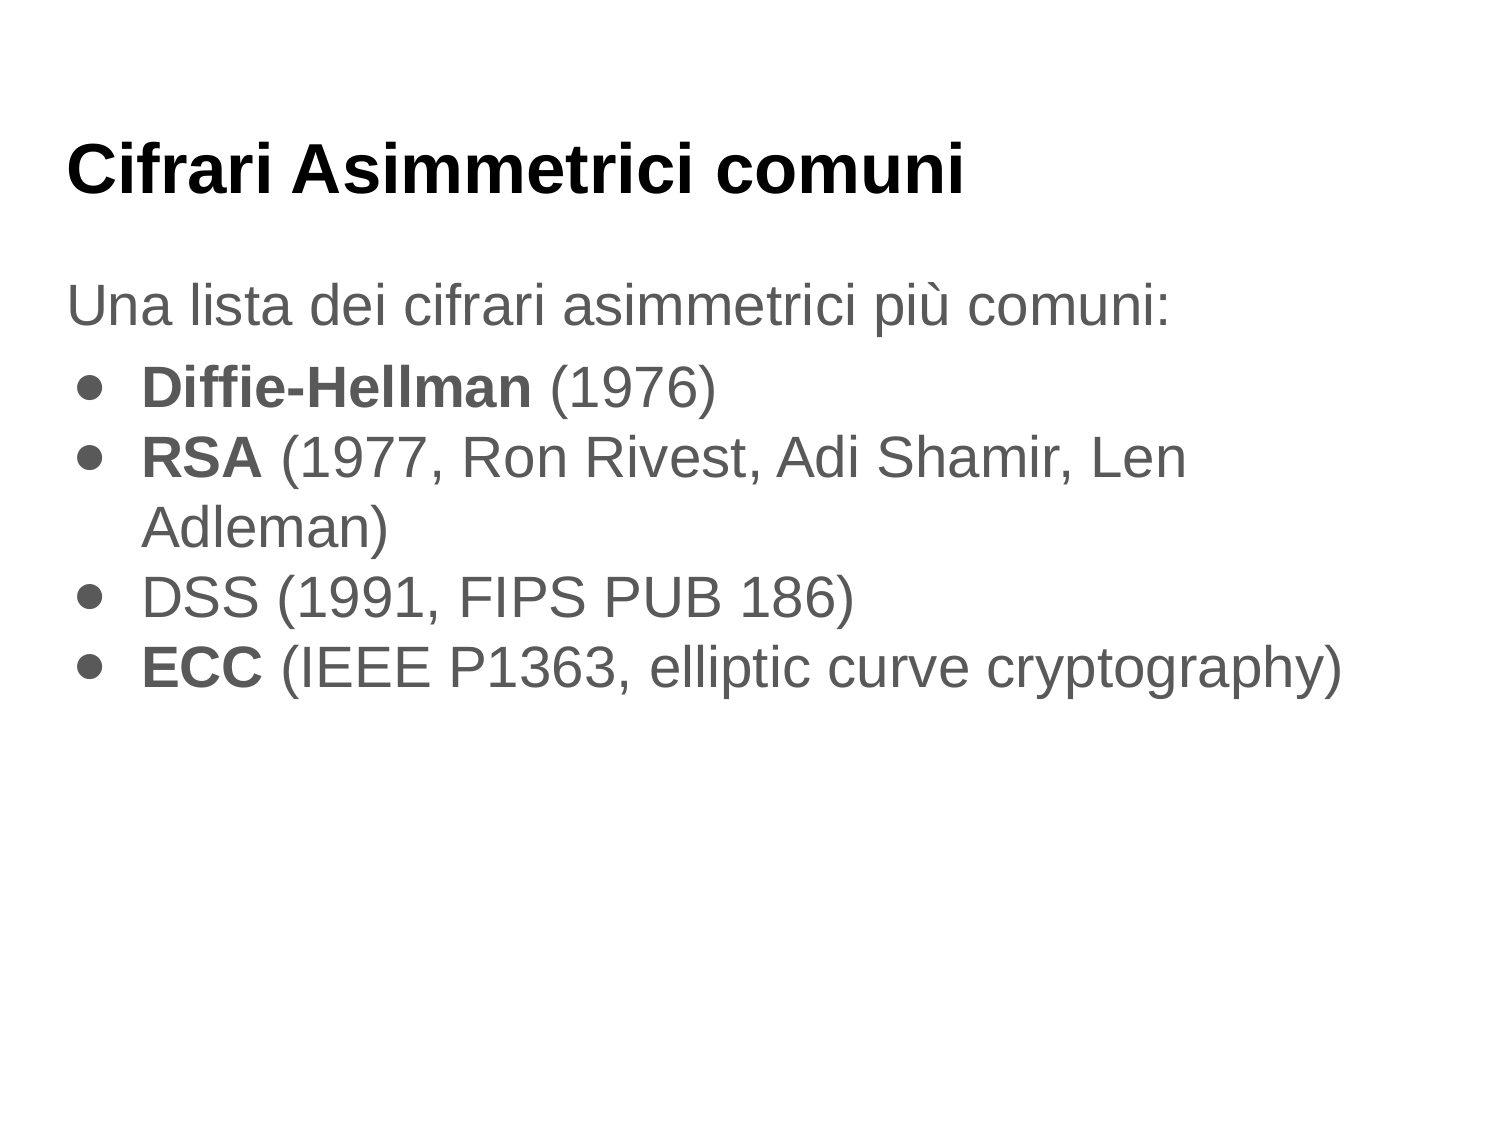

# Cifrari Asimmetrici comuni
Una lista dei cifrari asimmetrici più comuni:
Diffie-Hellman (1976)
RSA (1977, Ron Rivest, Adi Shamir, Len Adleman)
DSS (1991, FIPS PUB 186)
ECC (IEEE P1363, elliptic curve cryptography)